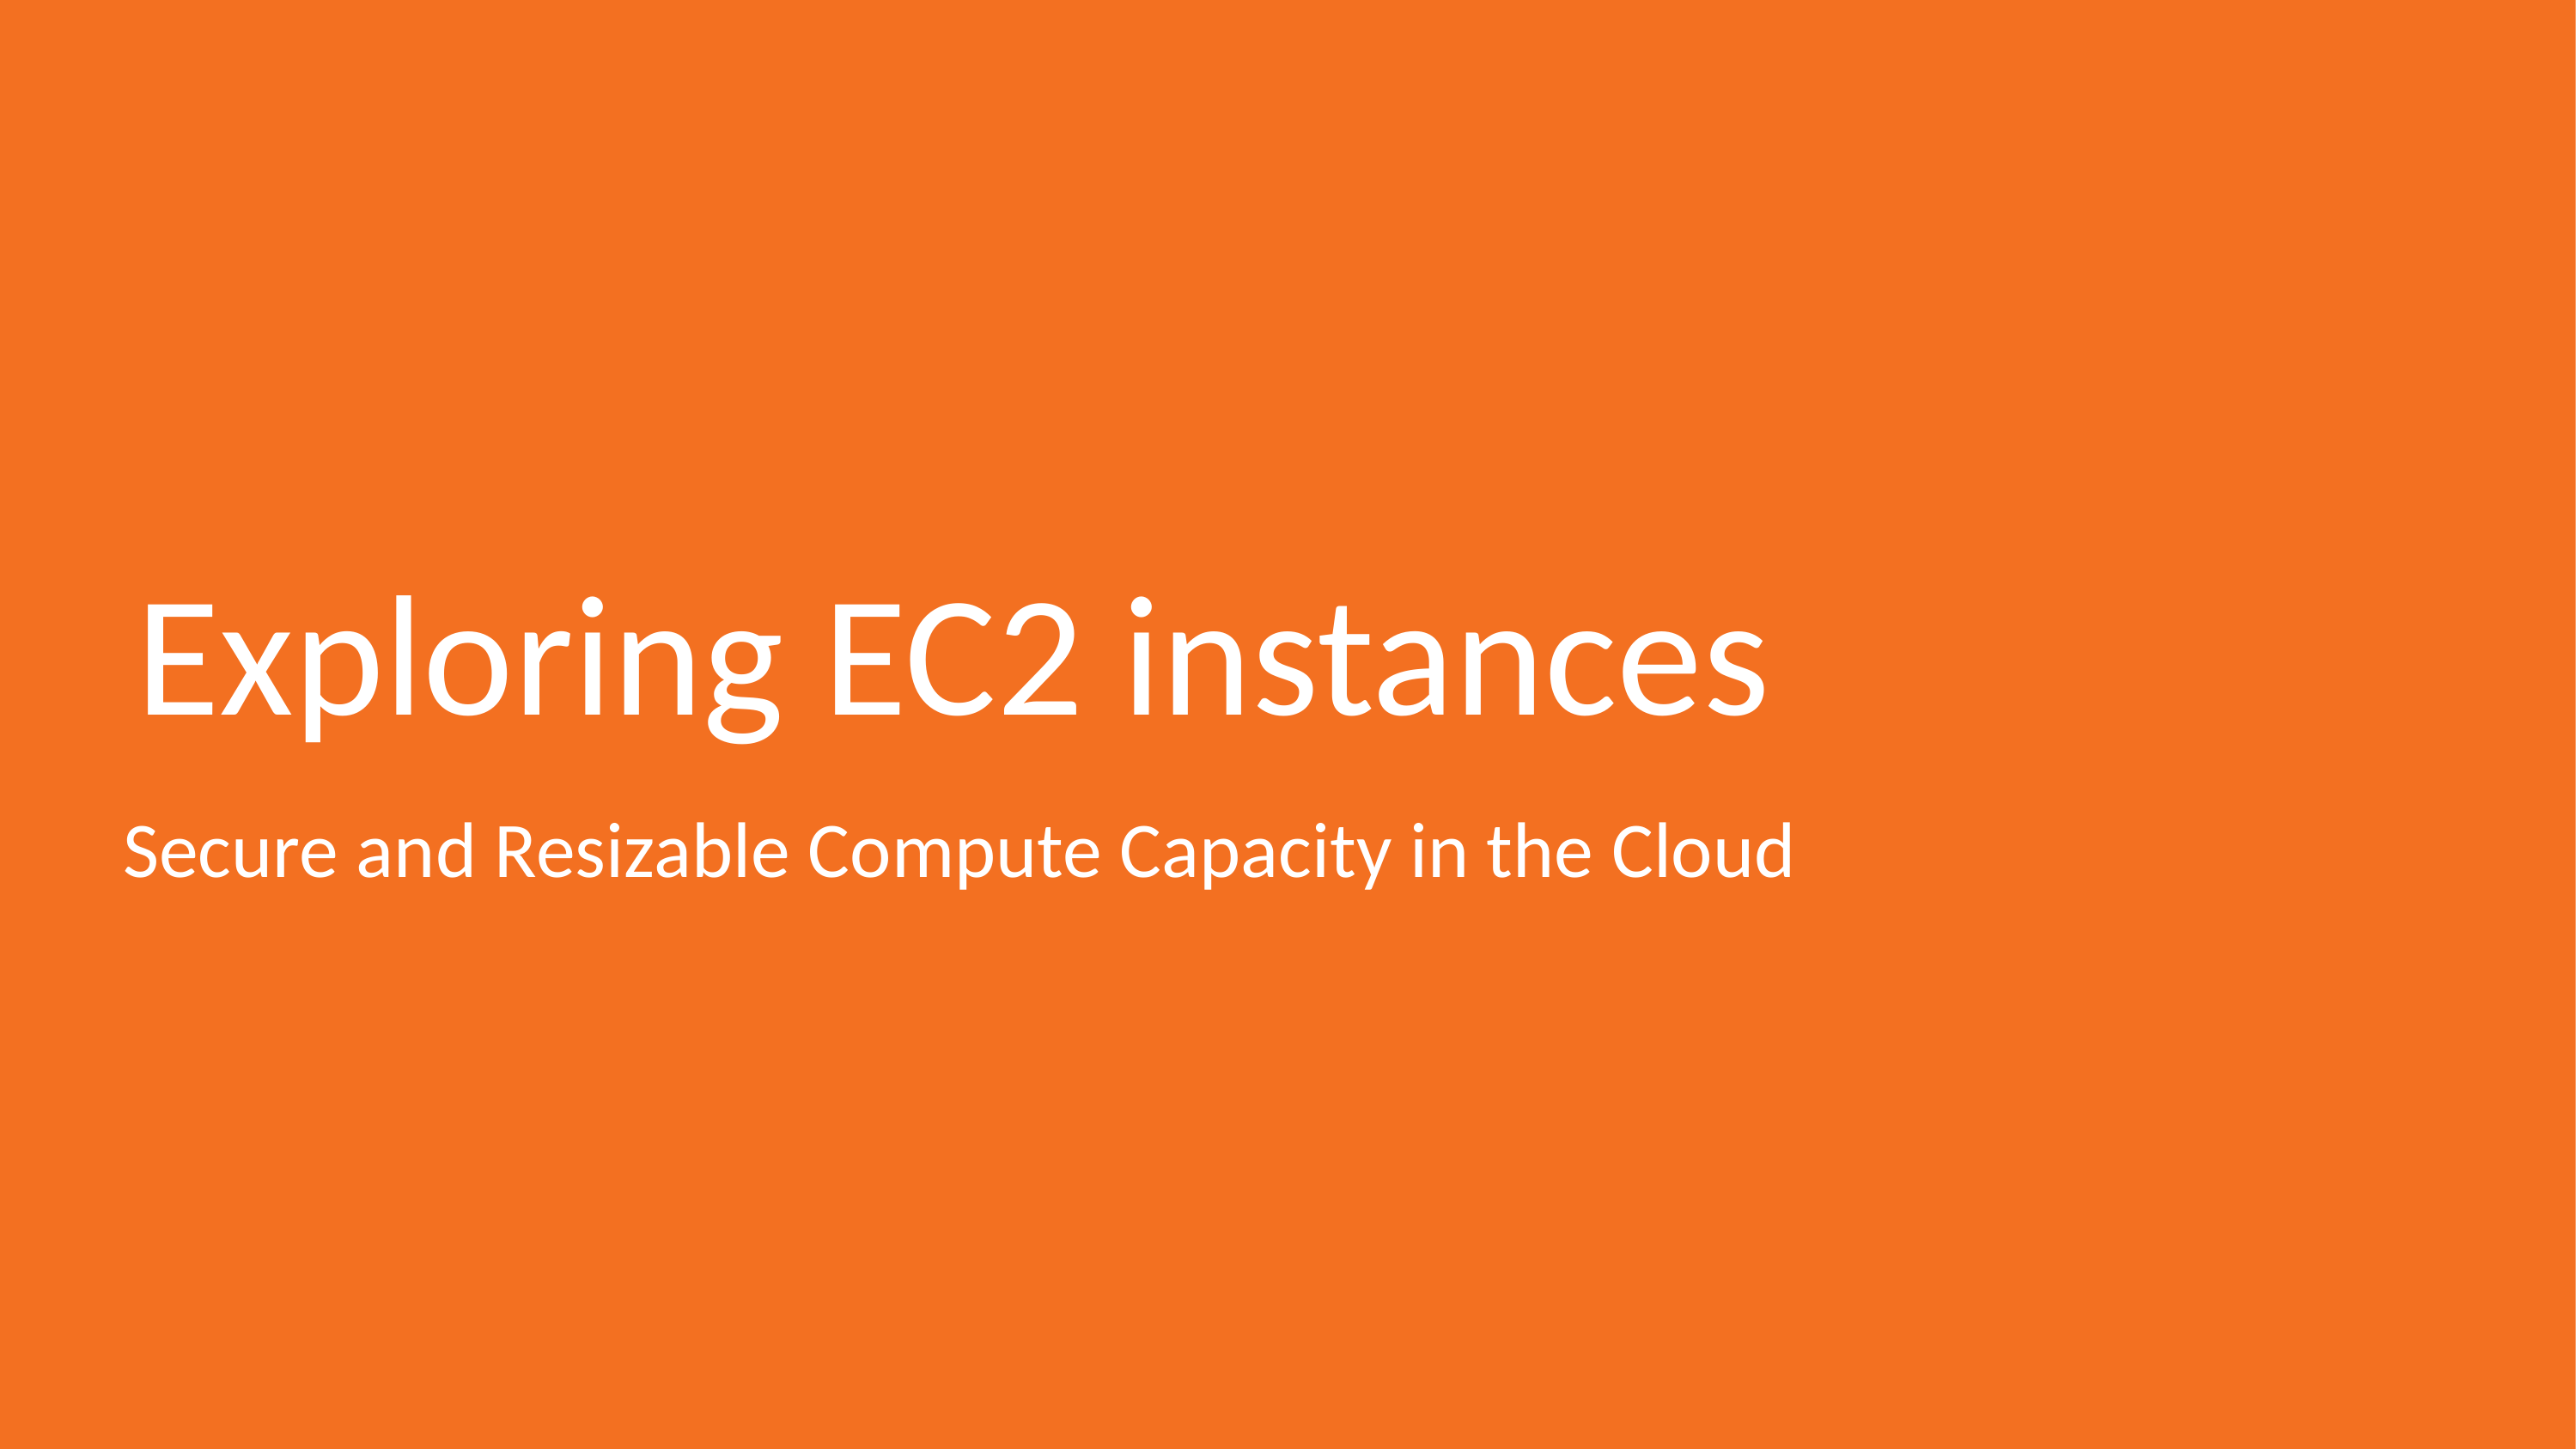

# Exploring EC2 instances
Secure and Resizable Compute Capacity in the Cloud